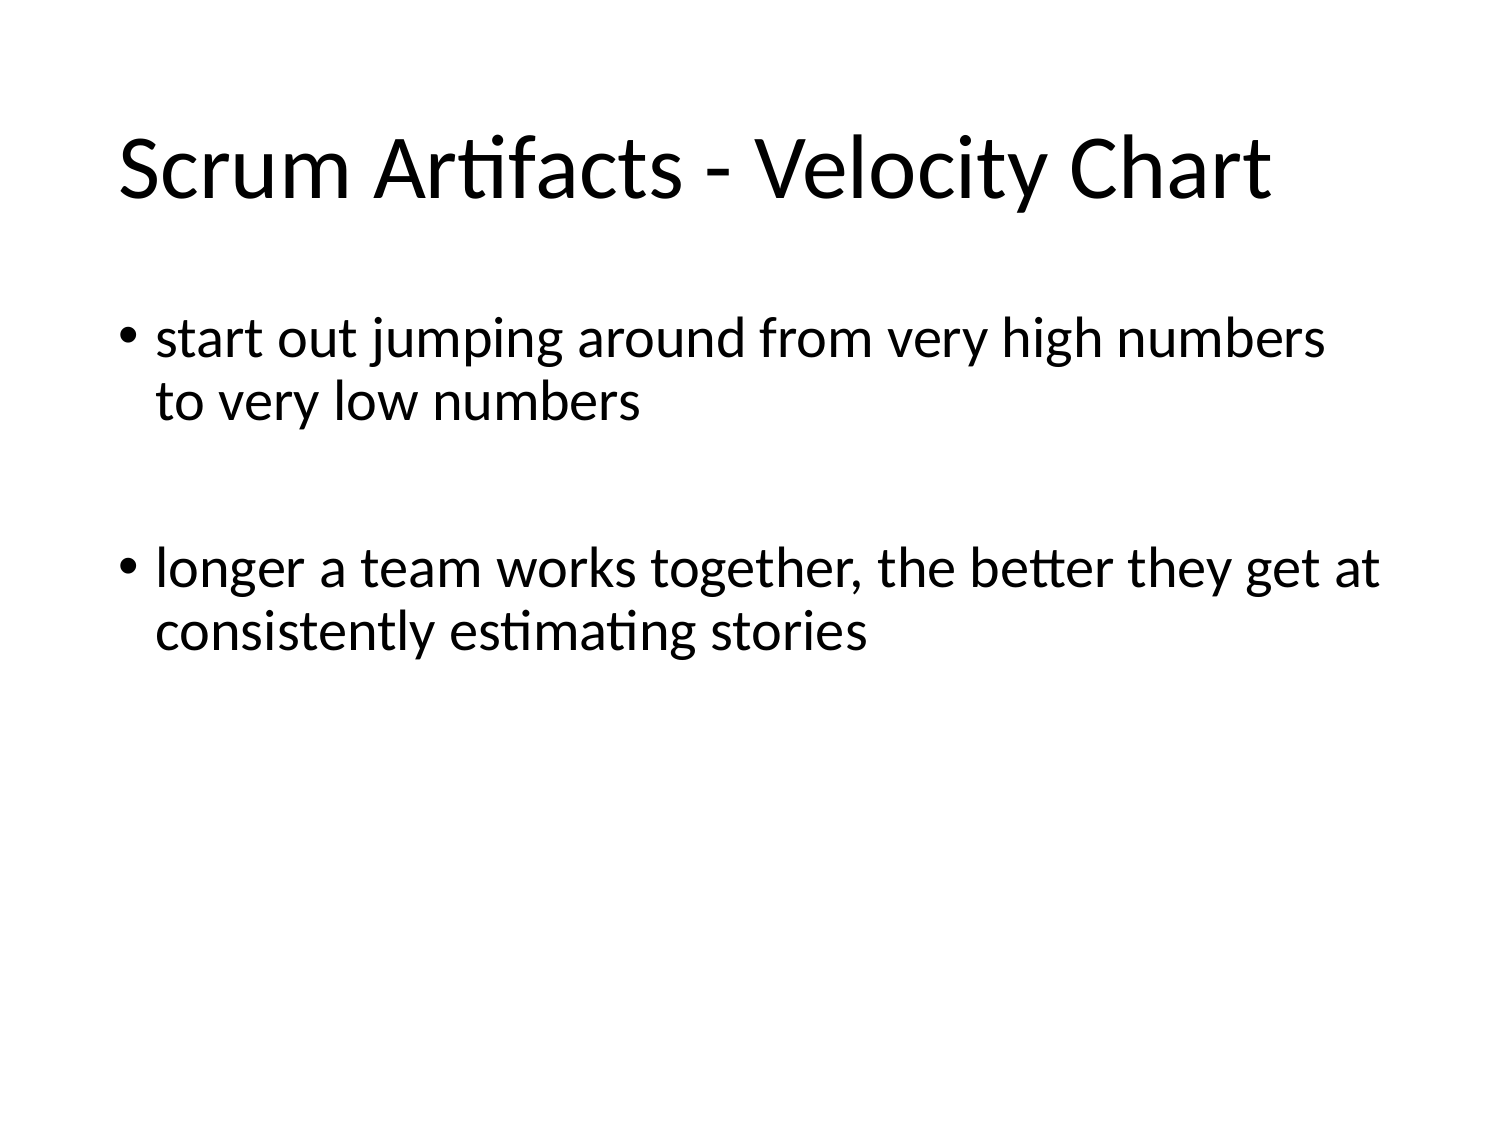

# Scrum Artifacts - Velocity Chart
start out jumping around from very high numbers to very low numbers

longer a team works together, the better they get at consistently estimating stories